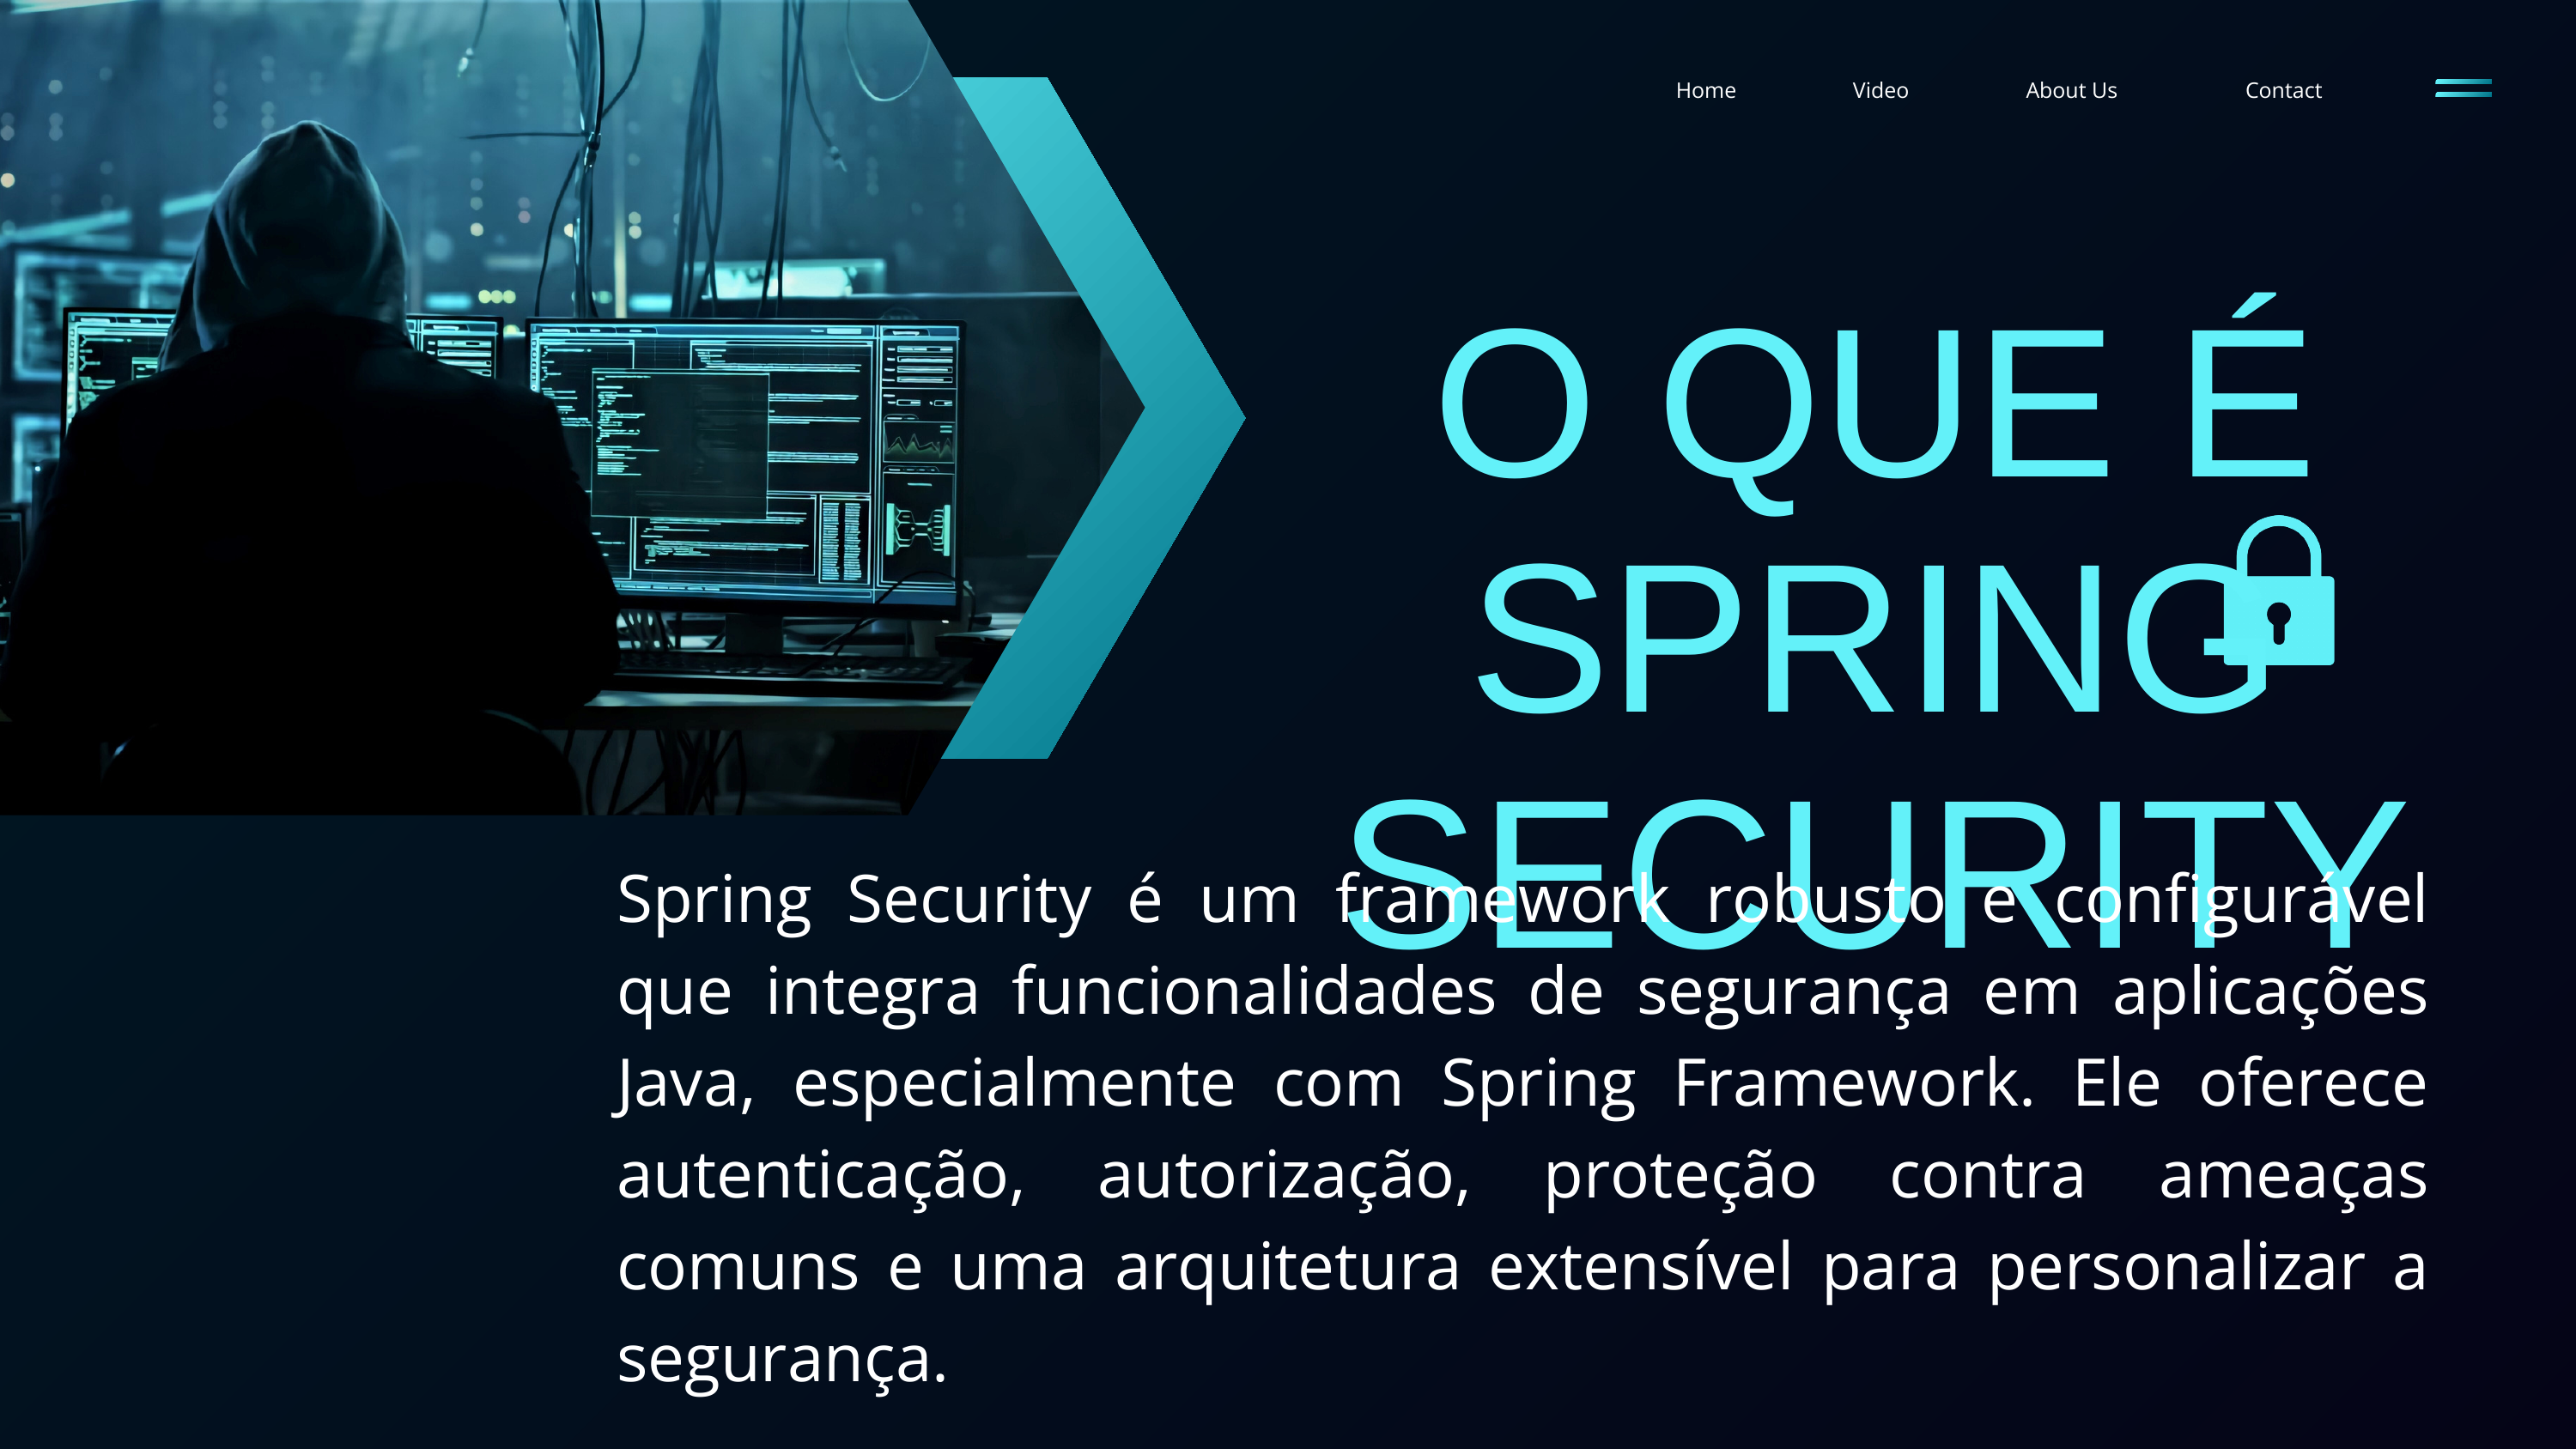

Home
Video
About Us
Contact

O QUE É SPRING SECURITY

Spring Security é um framework robusto e configurável que integra funcionalidades de segurança em aplicações Java, especialmente com Spring Framework. Ele oferece autenticação, autorização, proteção contra ameaças comuns e uma arquitetura extensível para personalizar a segurança.